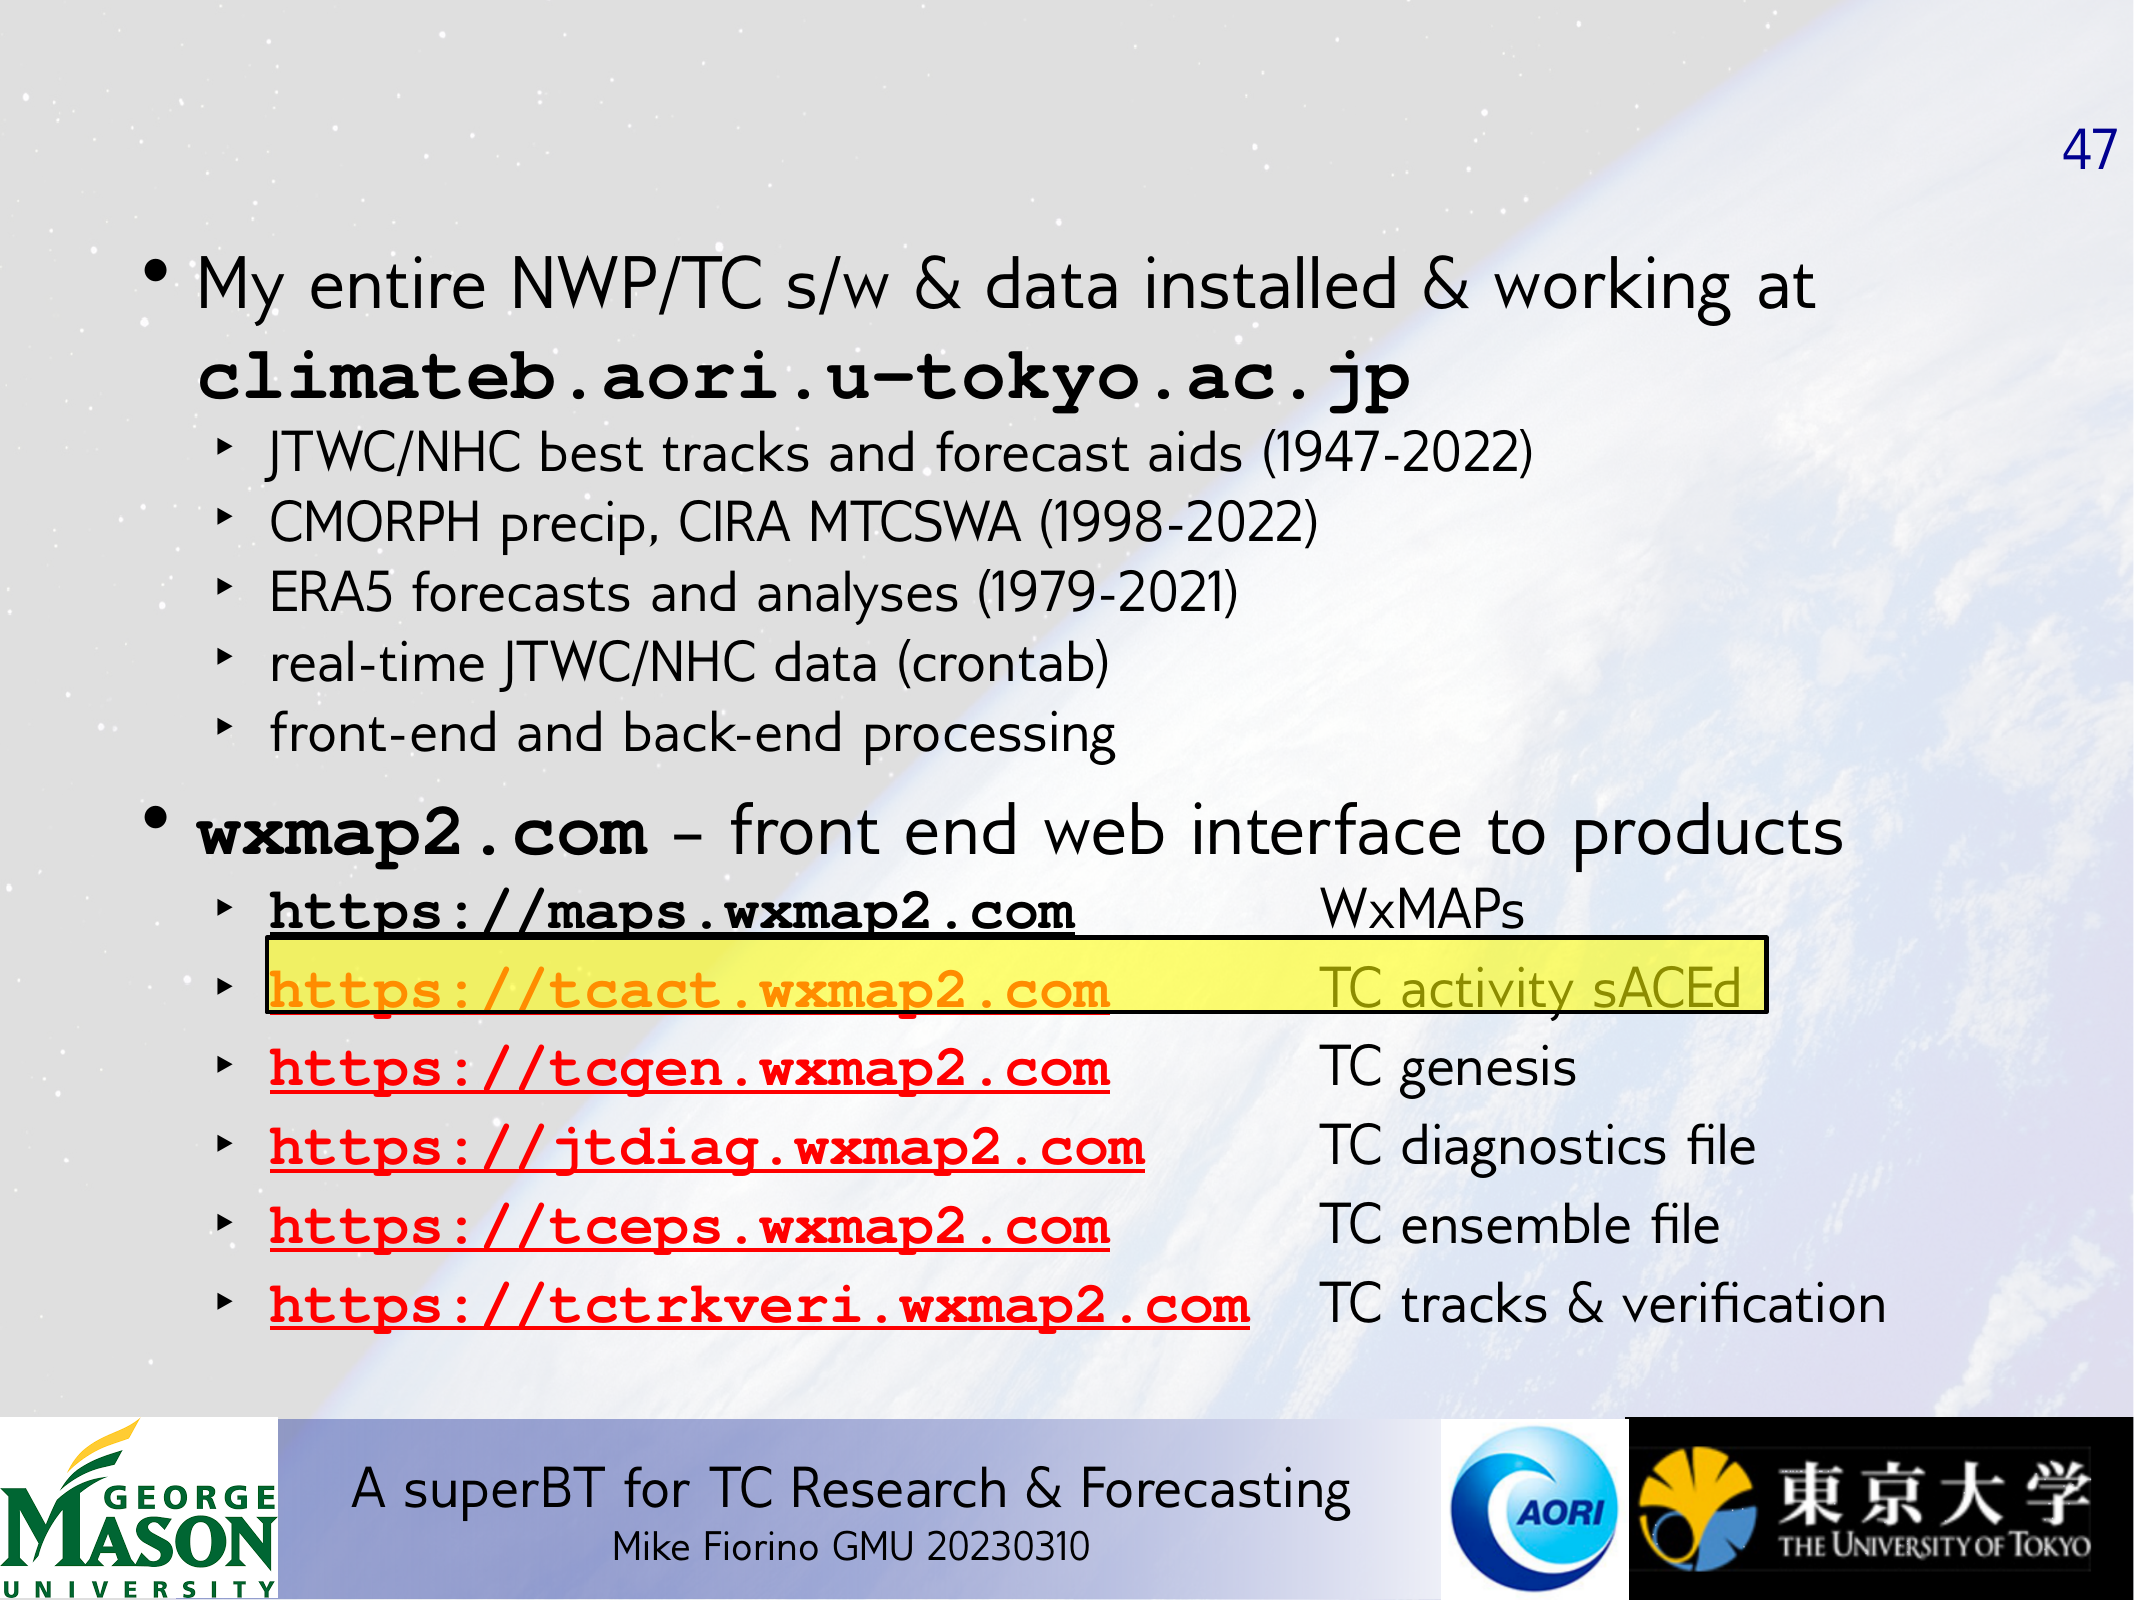

#
My entire NWP/TC s/w & data installed & working at climateb.aori.u-tokyo.ac.jp
JTWC/NHC best tracks and forecast aids (1947-2022)
CMORPH precip, CIRA MTCSWA (1998-2022)
ERA5 forecasts and analyses (1979-2021)
real-time JTWC/NHC data (crontab)
front-end and back-end processing
wxmap2.com – front end web interface to products
https://maps.wxmap2.com		WxMAPs
https://tcact.wxmap2.com		TC activity sACEd
https://tcgen.wxmap2.com		TC genesis
https://jtdiag.wxmap2.com		TC diagnostics file
https://tceps.wxmap2.com		TC ensemble file
https://tctrkveri.wxmap2.com	TC tracks & verification